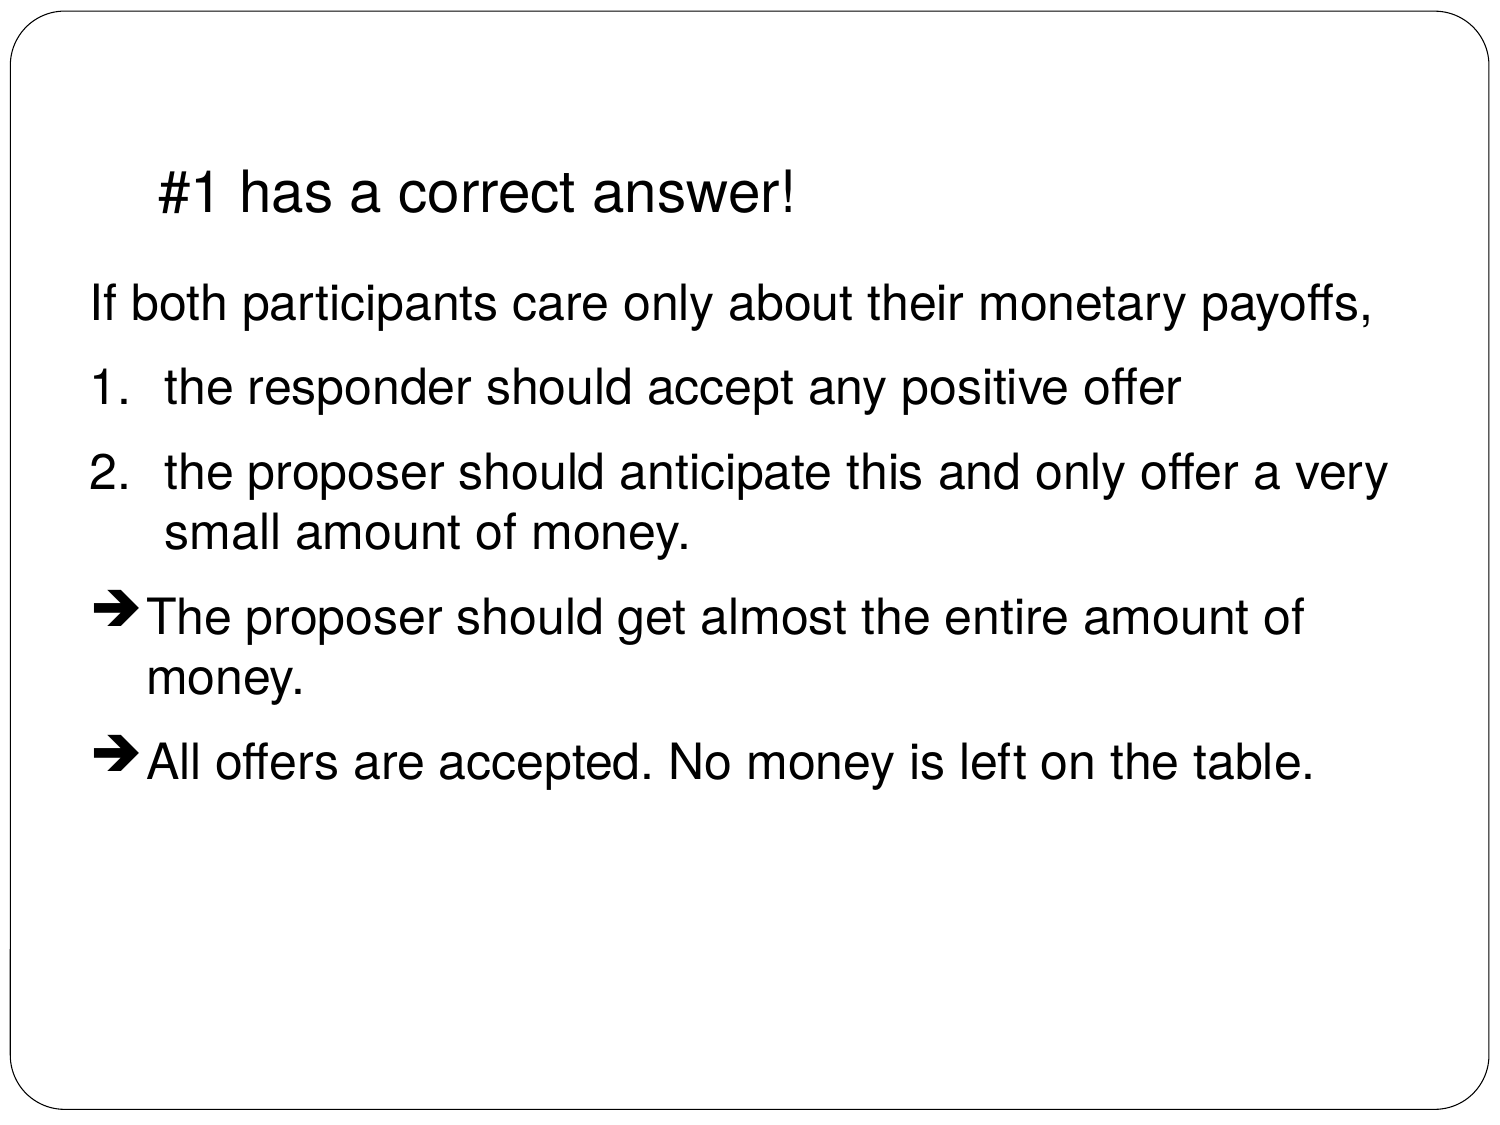

# #1 has a correct answer!
If both participants care only about their monetary payoffs,
the responder should accept any positive offer
the proposer should anticipate this and only offer a very small amount of money.
The proposer should get almost the entire amount of money.
All offers are accepted. No money is left on the table.